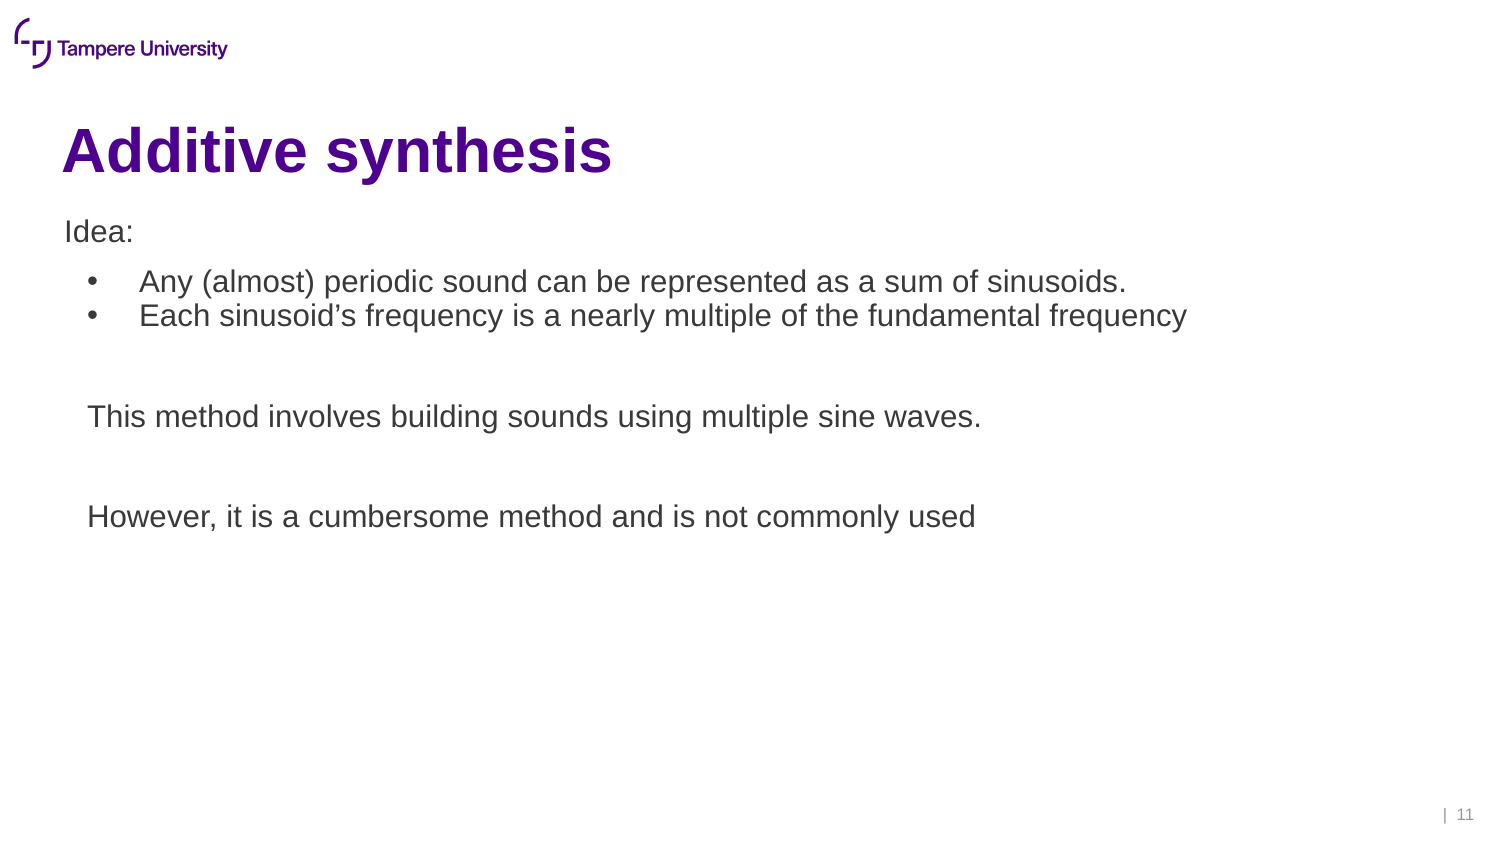

# Additive synthesis
Idea:
Any (almost) periodic sound can be represented as a sum of sinusoids.
Each sinusoid’s frequency is a nearly multiple of the fundamental frequency

This method involves building sounds using multiple sine waves.

However, it is a cumbersome method and is not commonly used
|  11